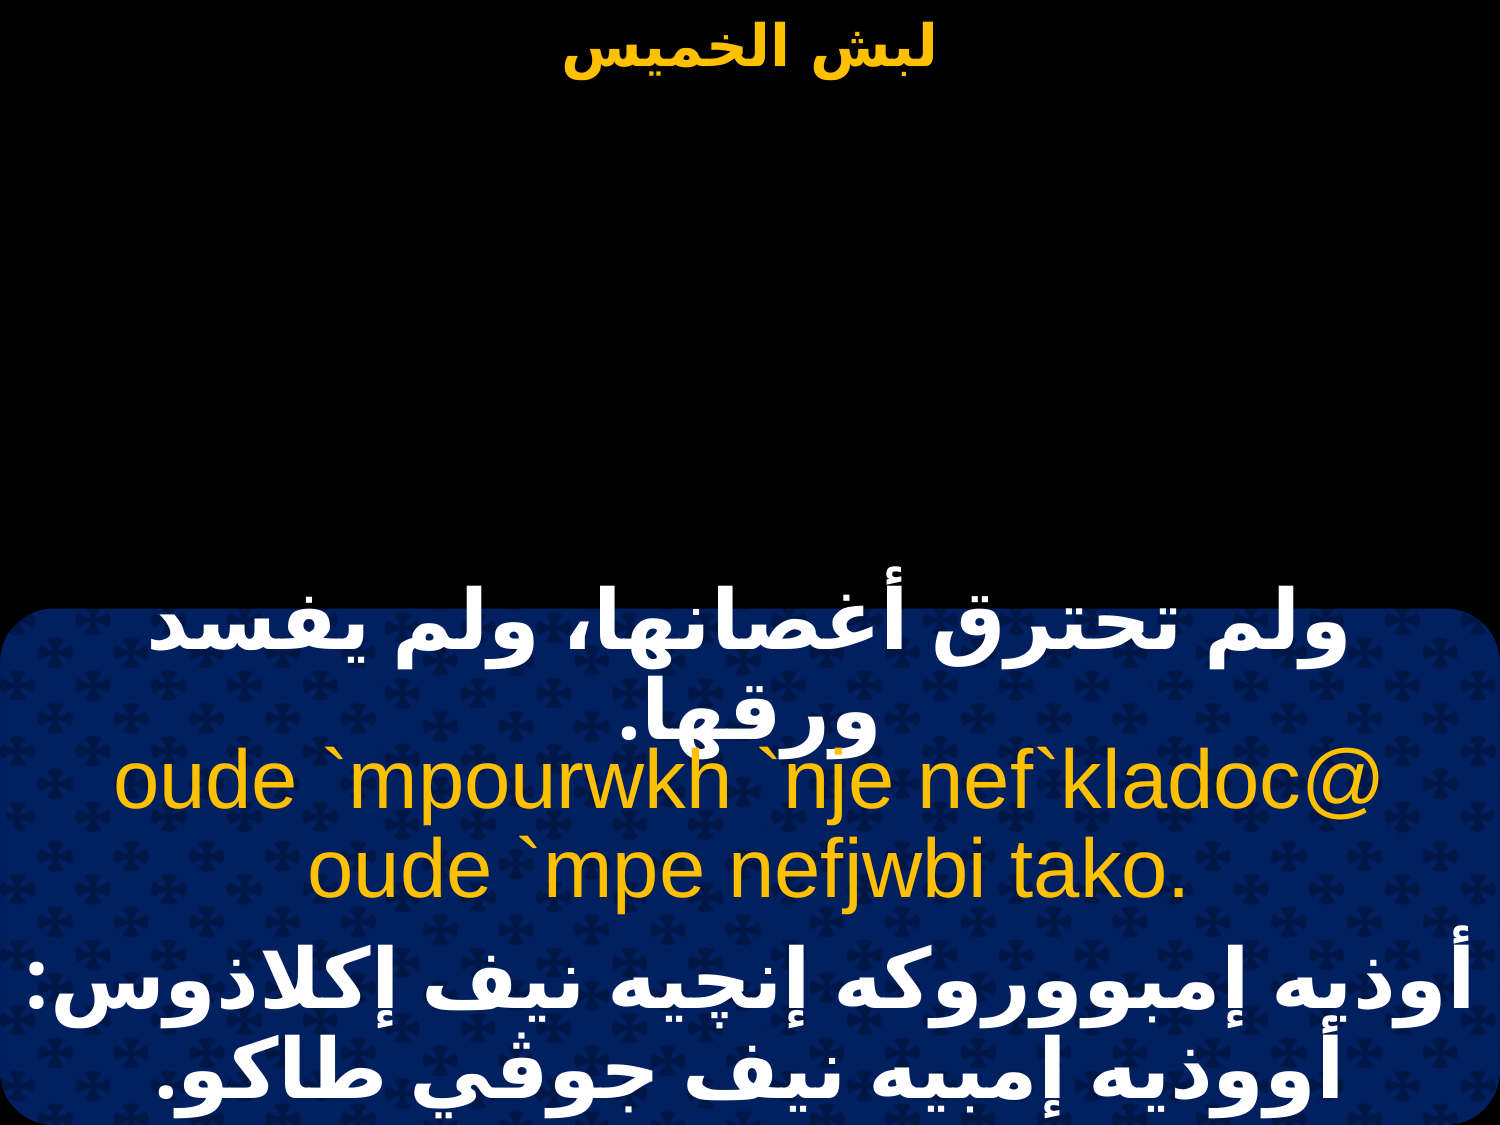

#
ولم تحترق أغصانها، ولم يفسد ورقها.
oude `mpourwkh `nje nef`kladoc@ oude `mpe nefjwbi tako.
أوذيه إمبووروكه إنچيه نيف إكلاذوس: أووذيه إمبيه نيف جوڤي طاكو.